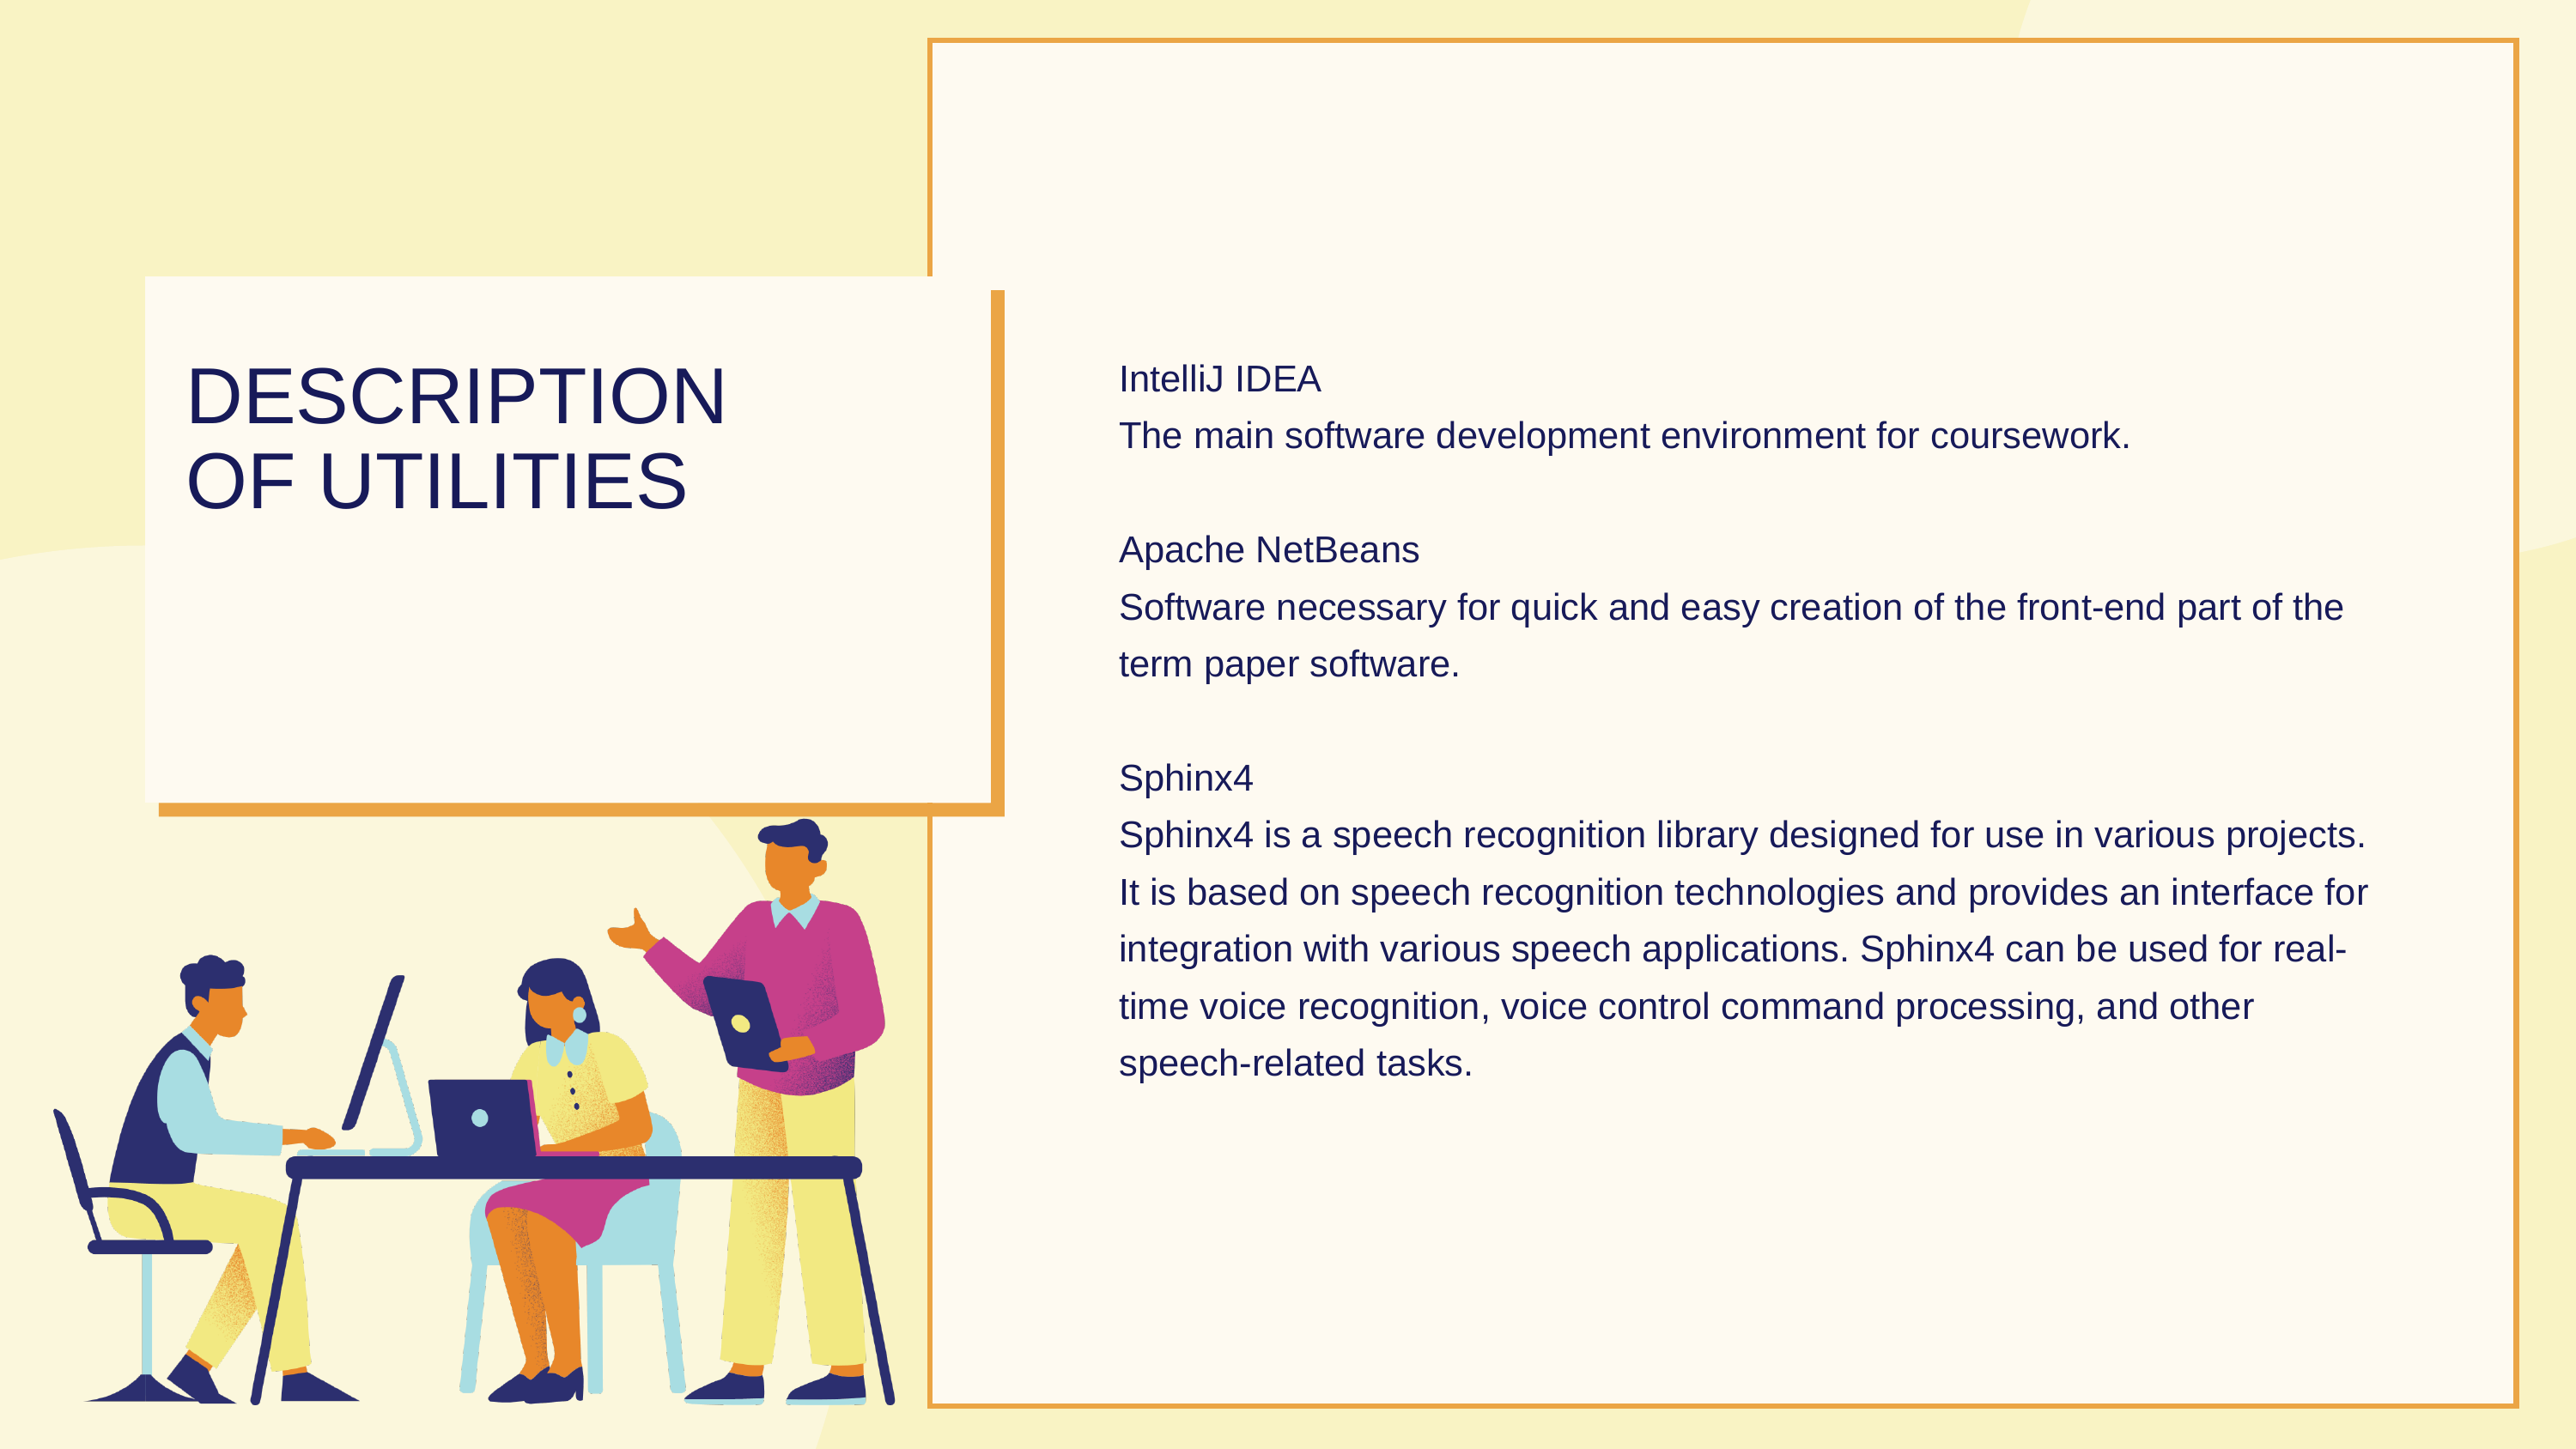

IntelliJ IDEA
The main software development environment for coursework.

Apache NetBeans
Software necessary for quick and easy creation of the front-end part of the term paper software.

Sphinx4
Sphinx4 is a speech recognition library designed for use in various projects. It is based on speech recognition technologies and provides an interface for integration with various speech applications. Sphinx4 can be used for real-time voice recognition, voice control command processing, and other speech-related tasks.
DESCRIPTION OF UTILITIES